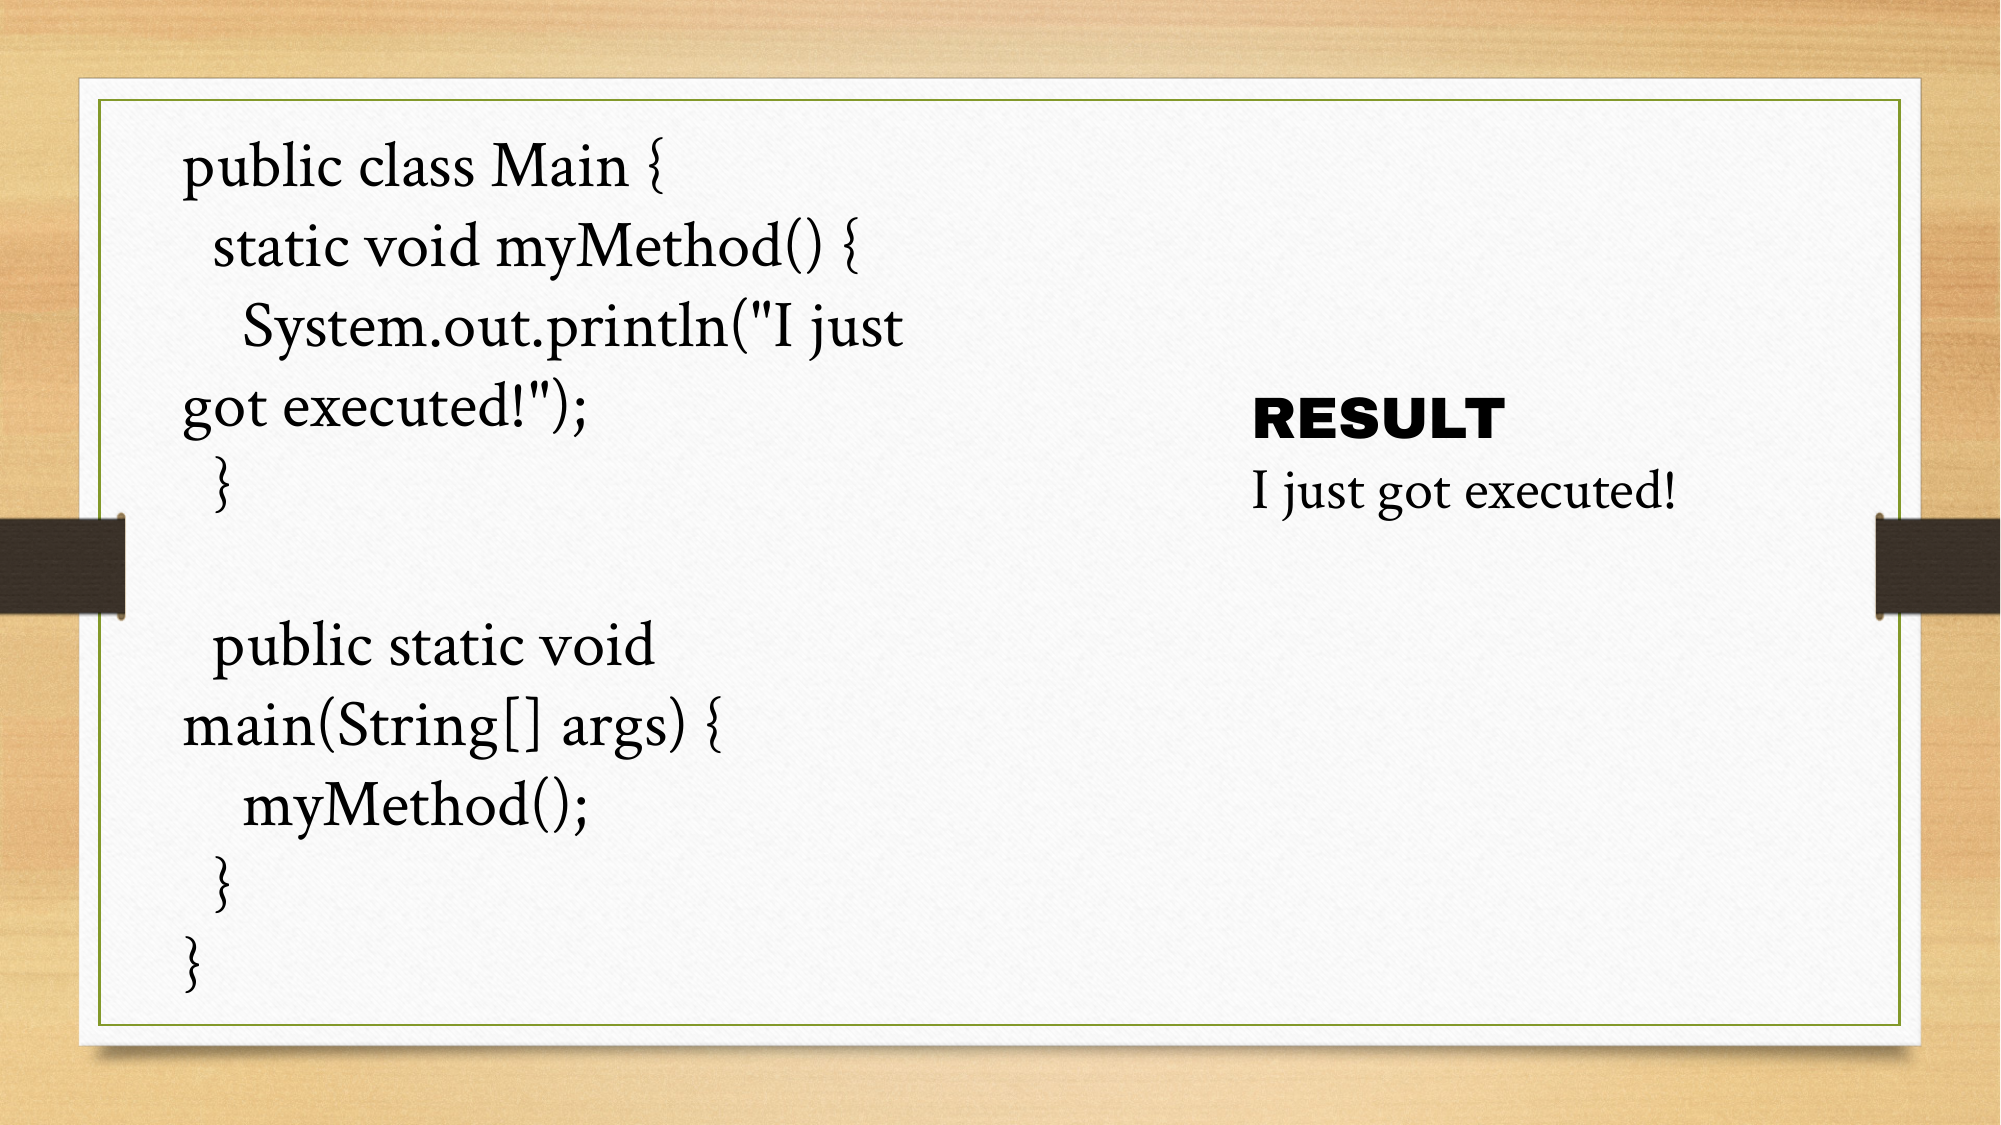

public class Main {
  static void myMethod() {
    System.out.println("I just got executed!");
  }

  public static void main(String[] args) {
    myMethod();
  }
}
RESULT
I just got executed!